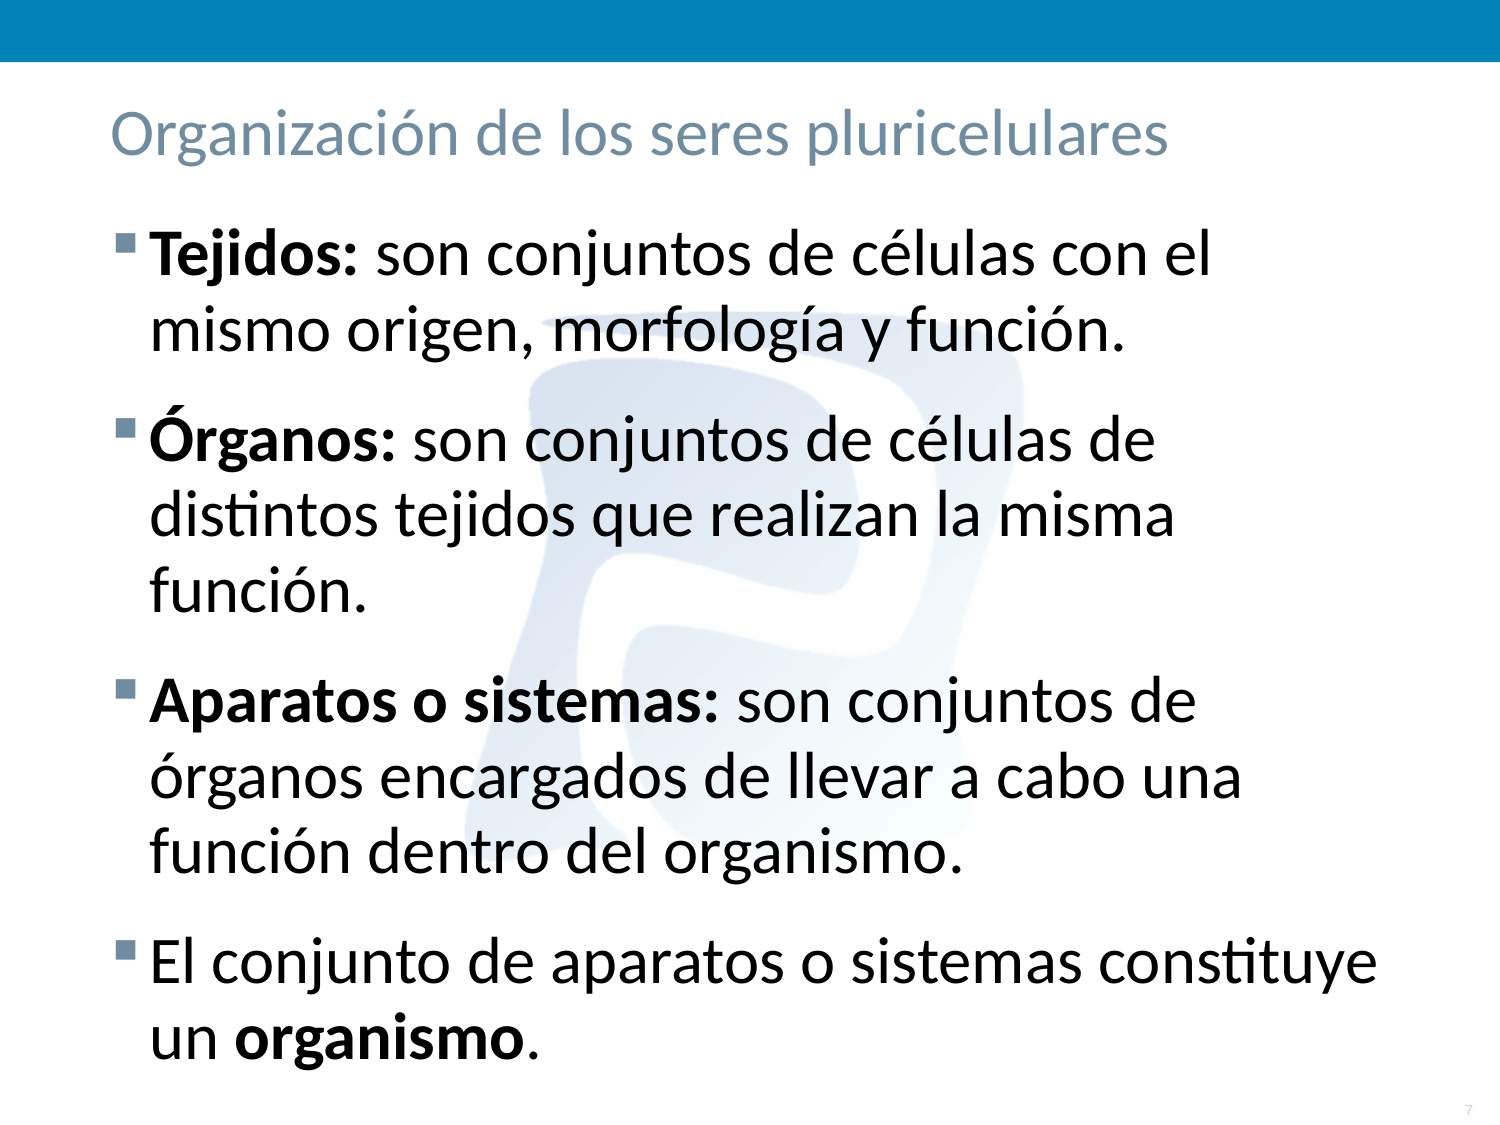

# Organización de los seres pluricelulares
Tejidos: son conjuntos de células con el mismo origen, morfología y función.
Órganos: son conjuntos de células de distintos tejidos que realizan la misma función.
Aparatos o sistemas: son conjuntos de órganos encargados de llevar a cabo una función dentro del organismo.
El conjunto de aparatos o sistemas constituye un organismo.